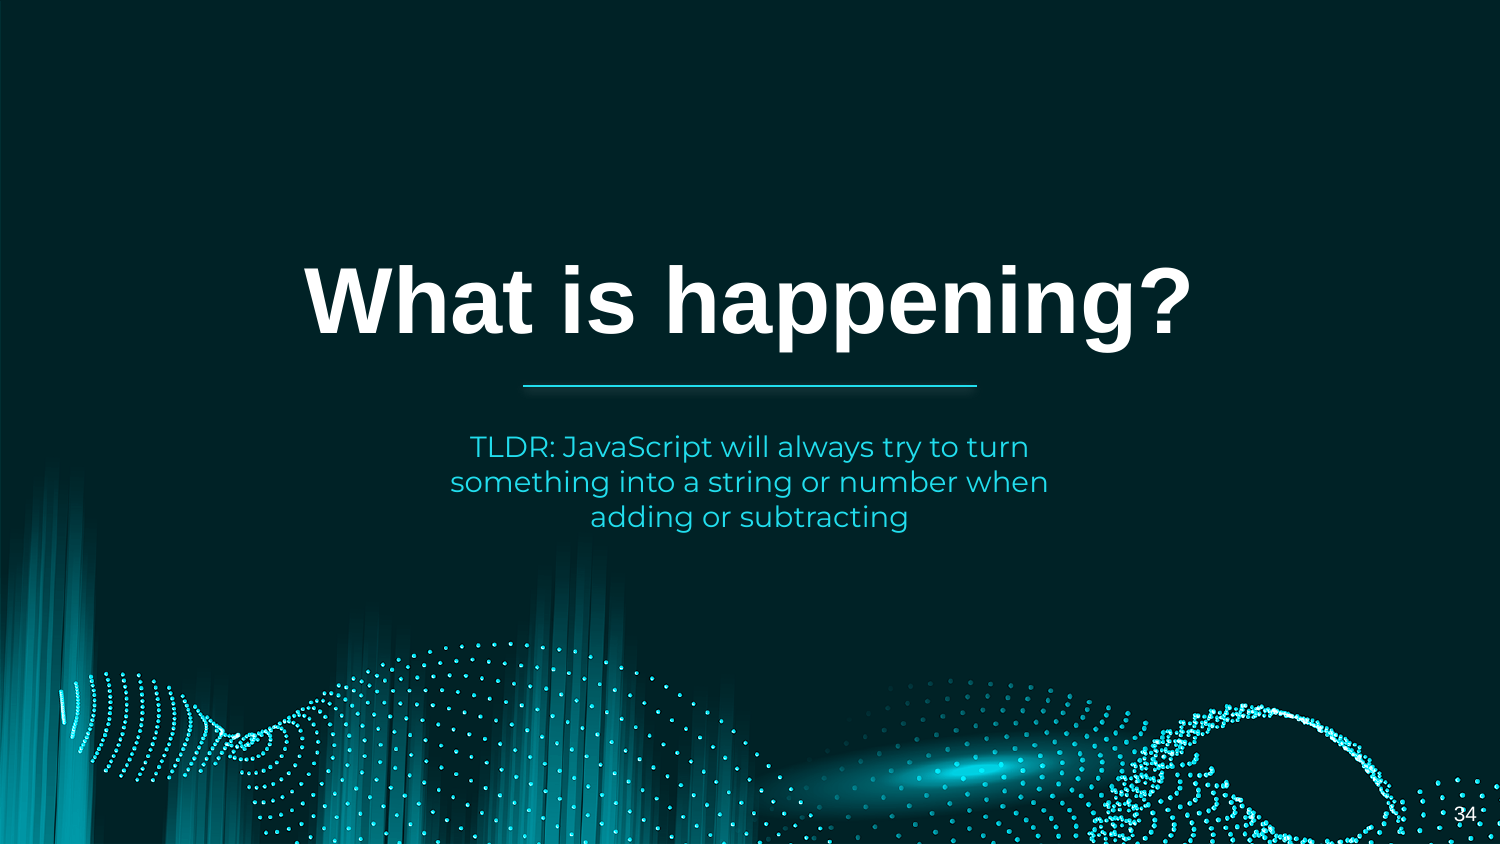

# What is happening?
TLDR: JavaScript will always try to turn something into a string or number when adding or subtracting